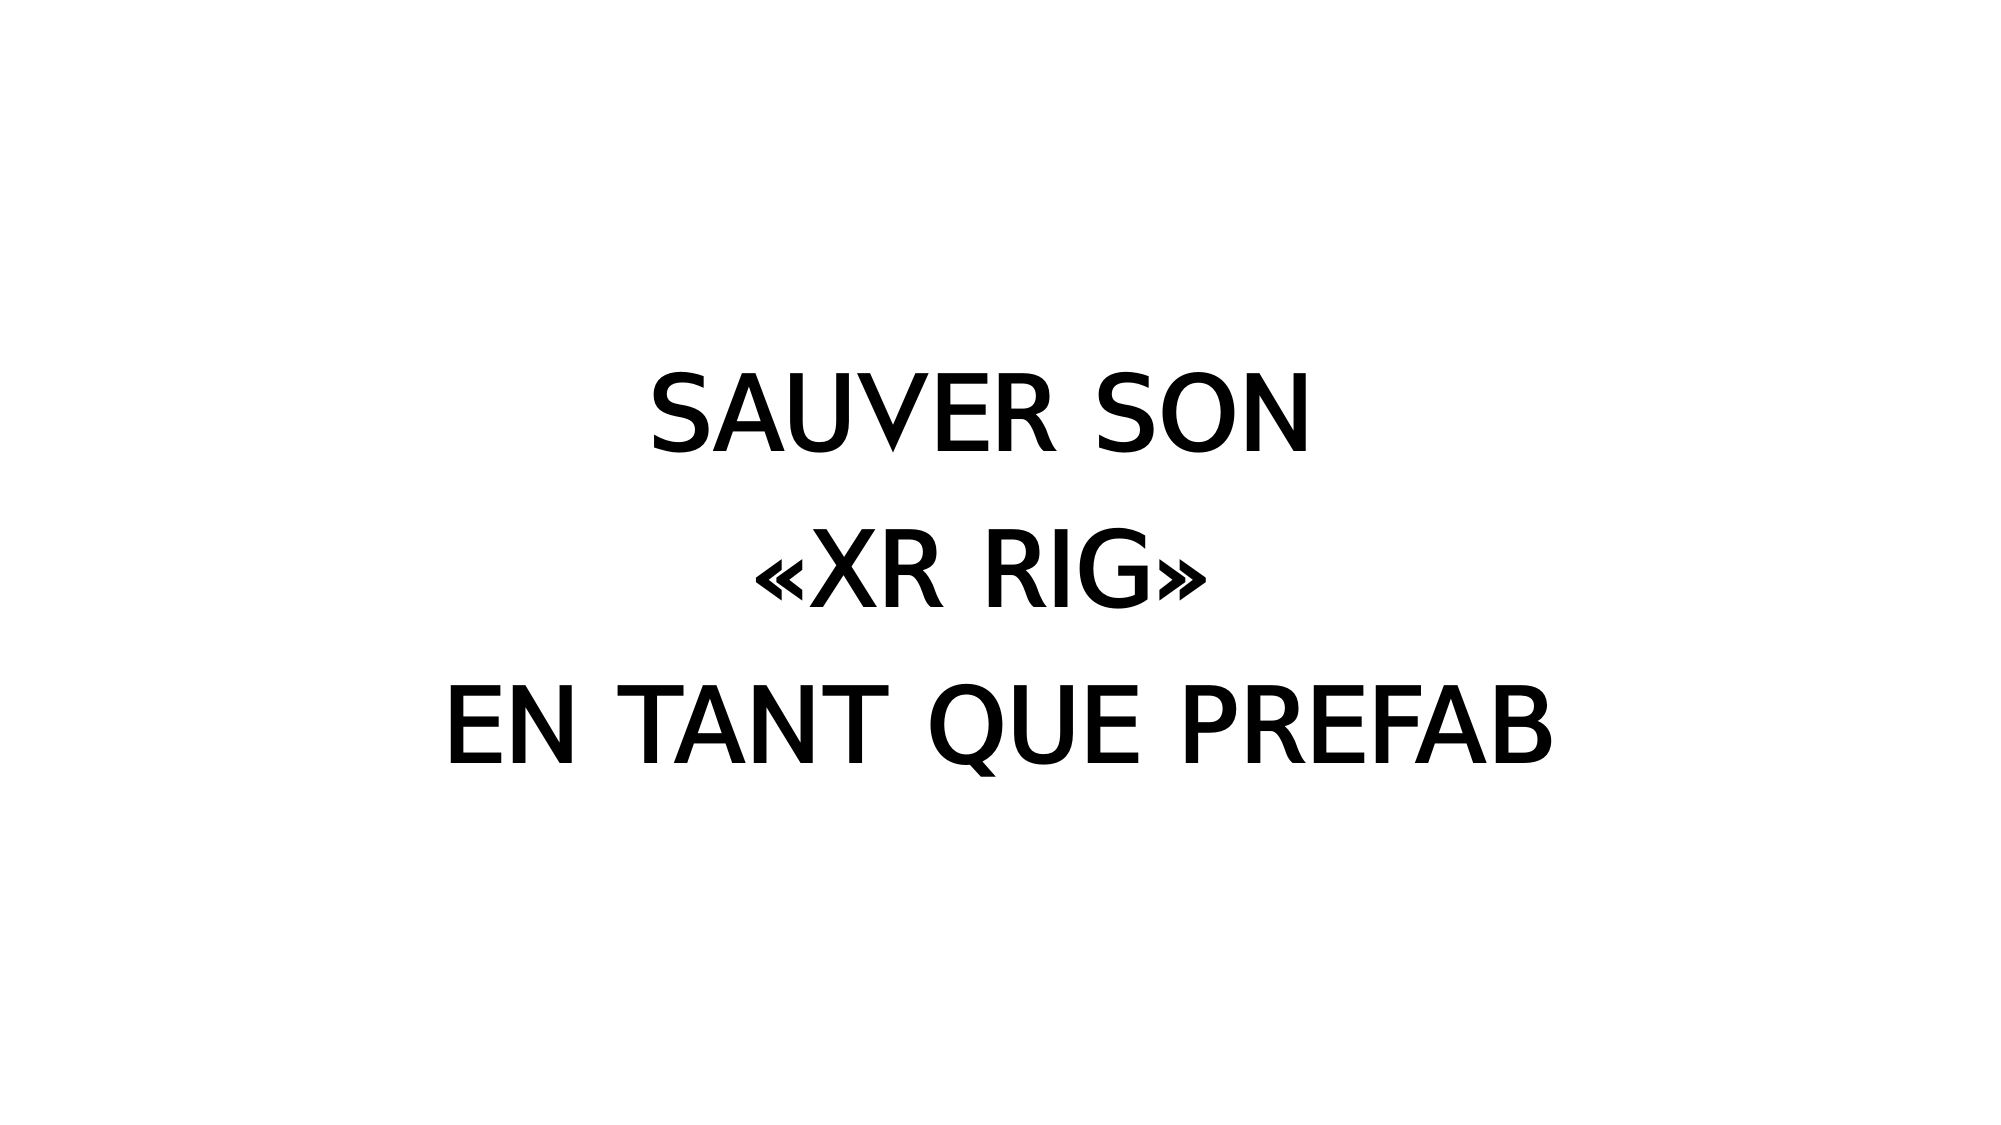

SAUVER SON
«XR RIG»
EN TANT QUE PREFAB